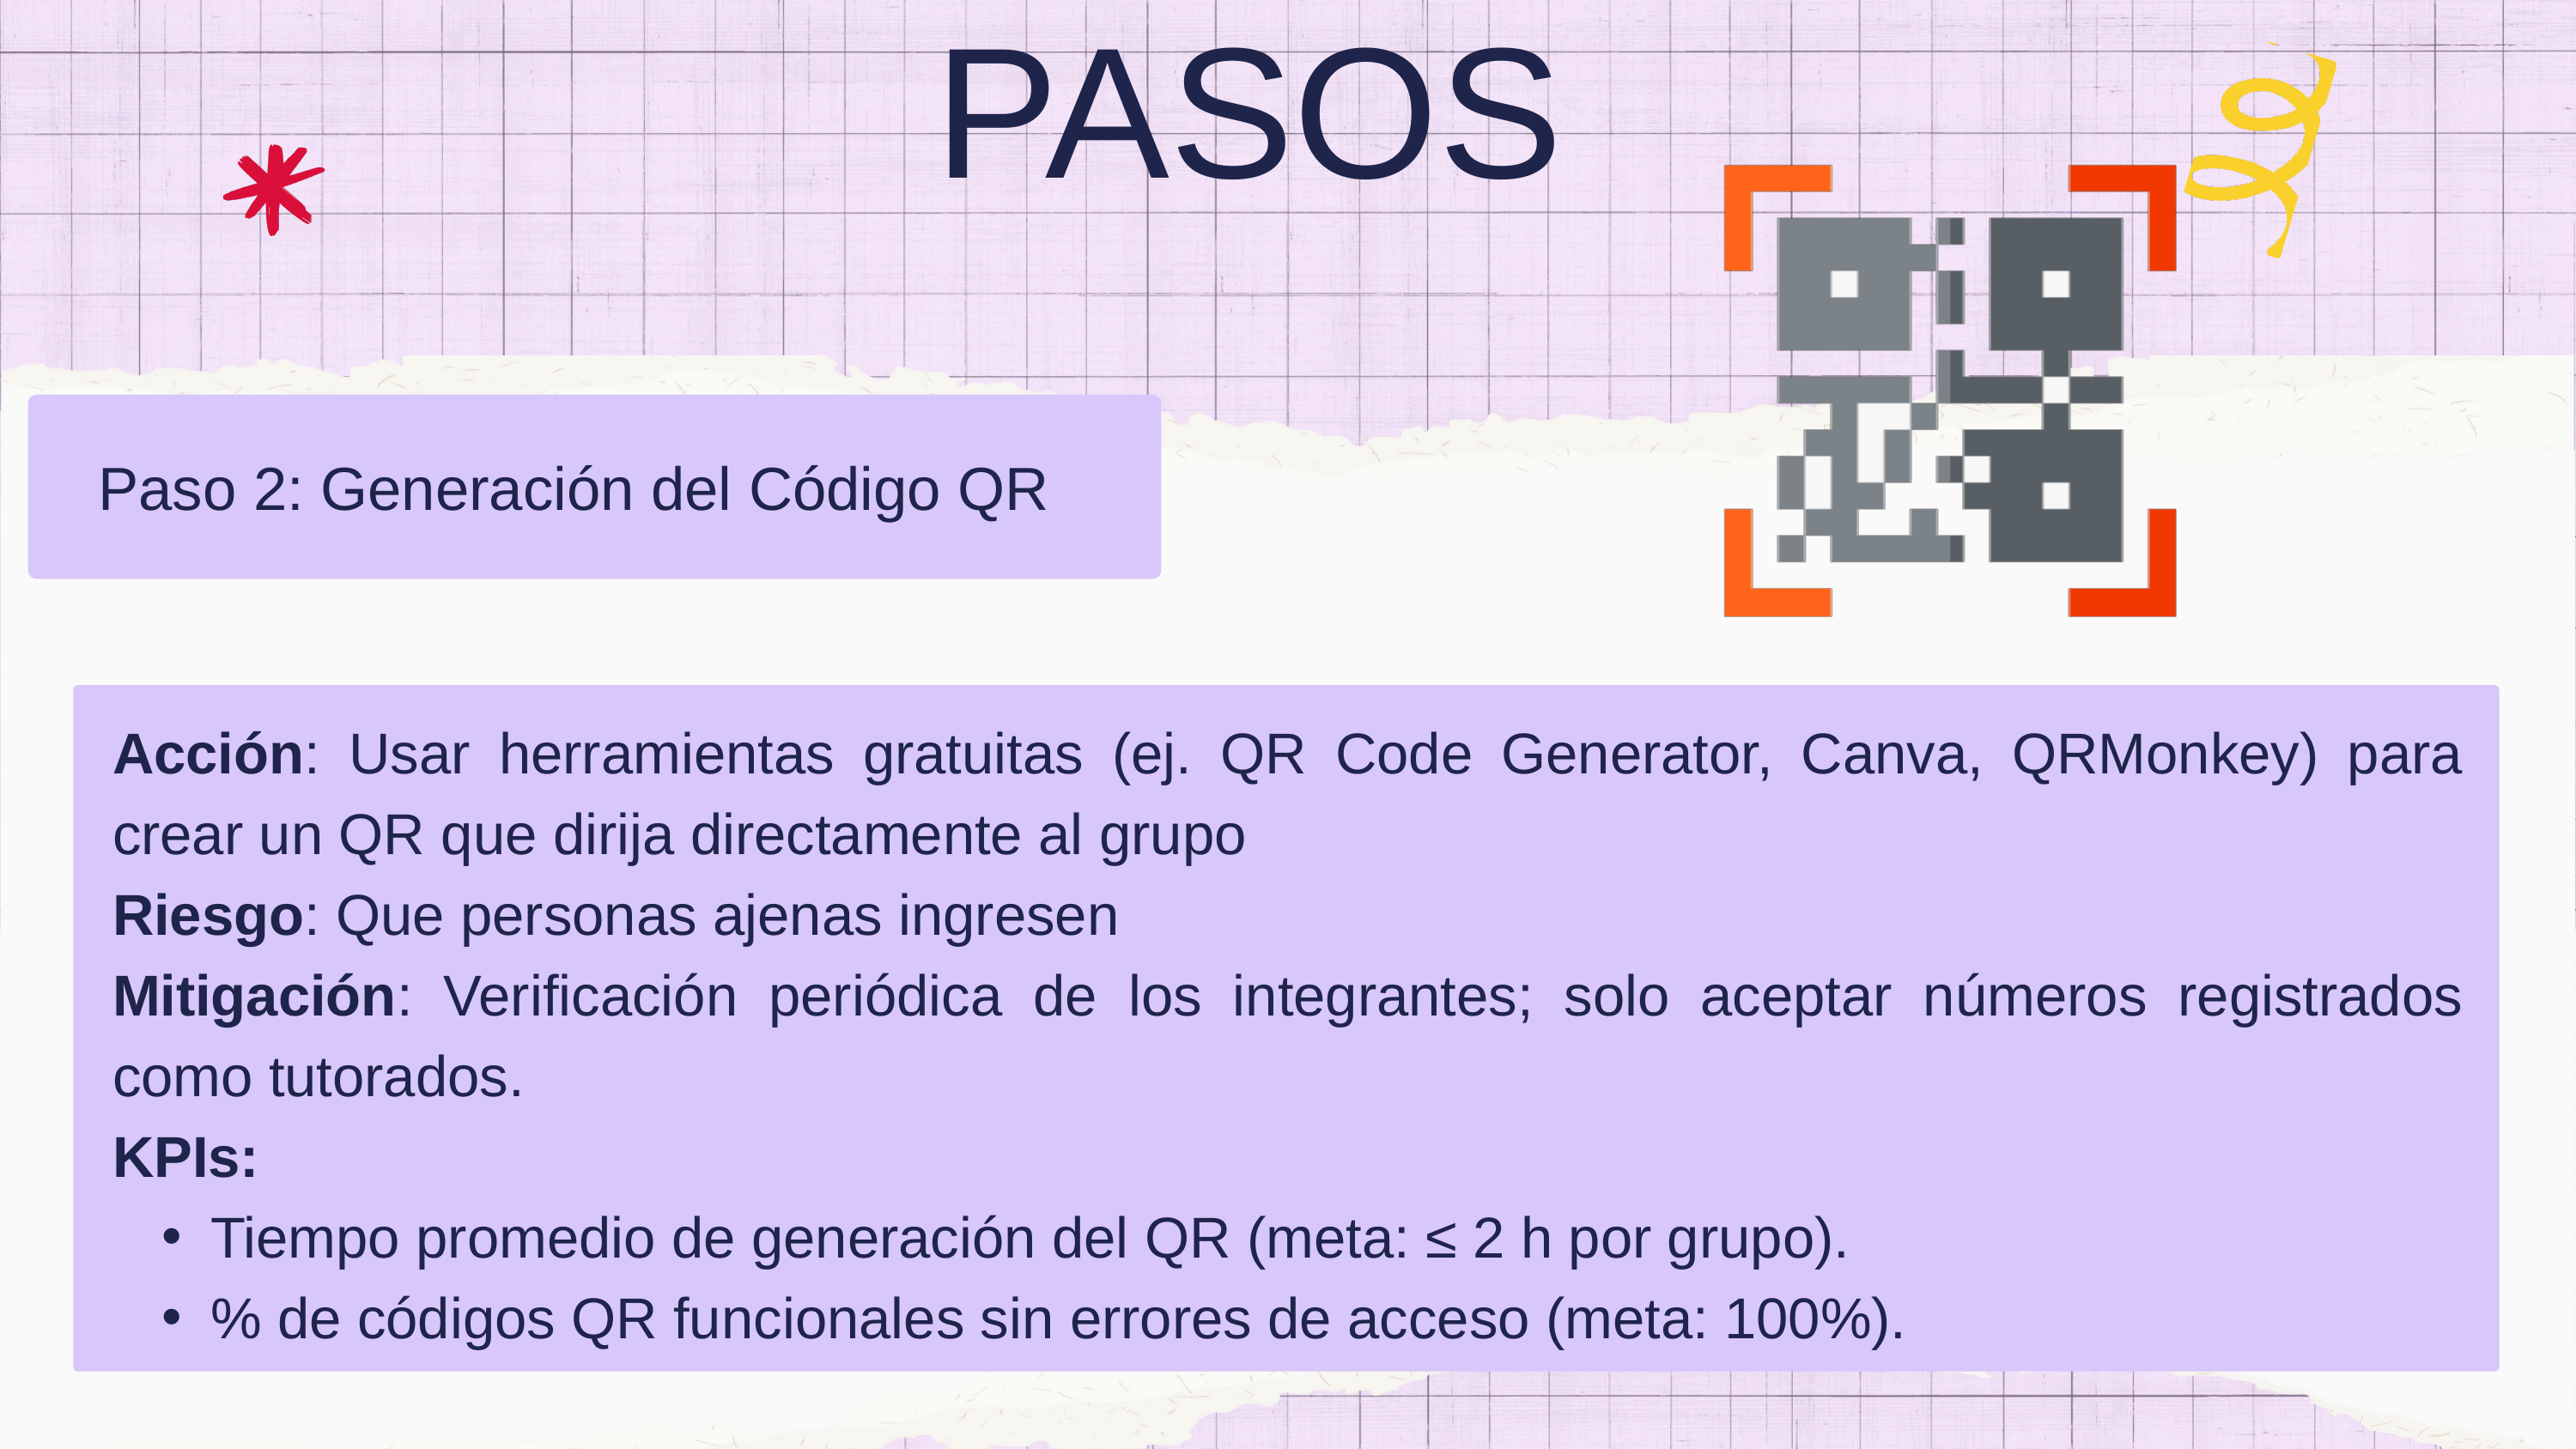

PASOS

Paso 2: Generación del Código QR

Acción: Usar herramientas gratuitas (ej. QR Code Generator, Canva, QRMonkey) para crear un QR que dirija directamente al grupo
Riesgo: Que personas ajenas ingresen
Mitigación: Verificación periódica de los integrantes; solo aceptar números registrados como tutorados.
KPIs:
Tiempo promedio de generación del QR (meta: ≤ 2 h por grupo).
% de códigos QR funcionales sin errores de acceso (meta: 100%).